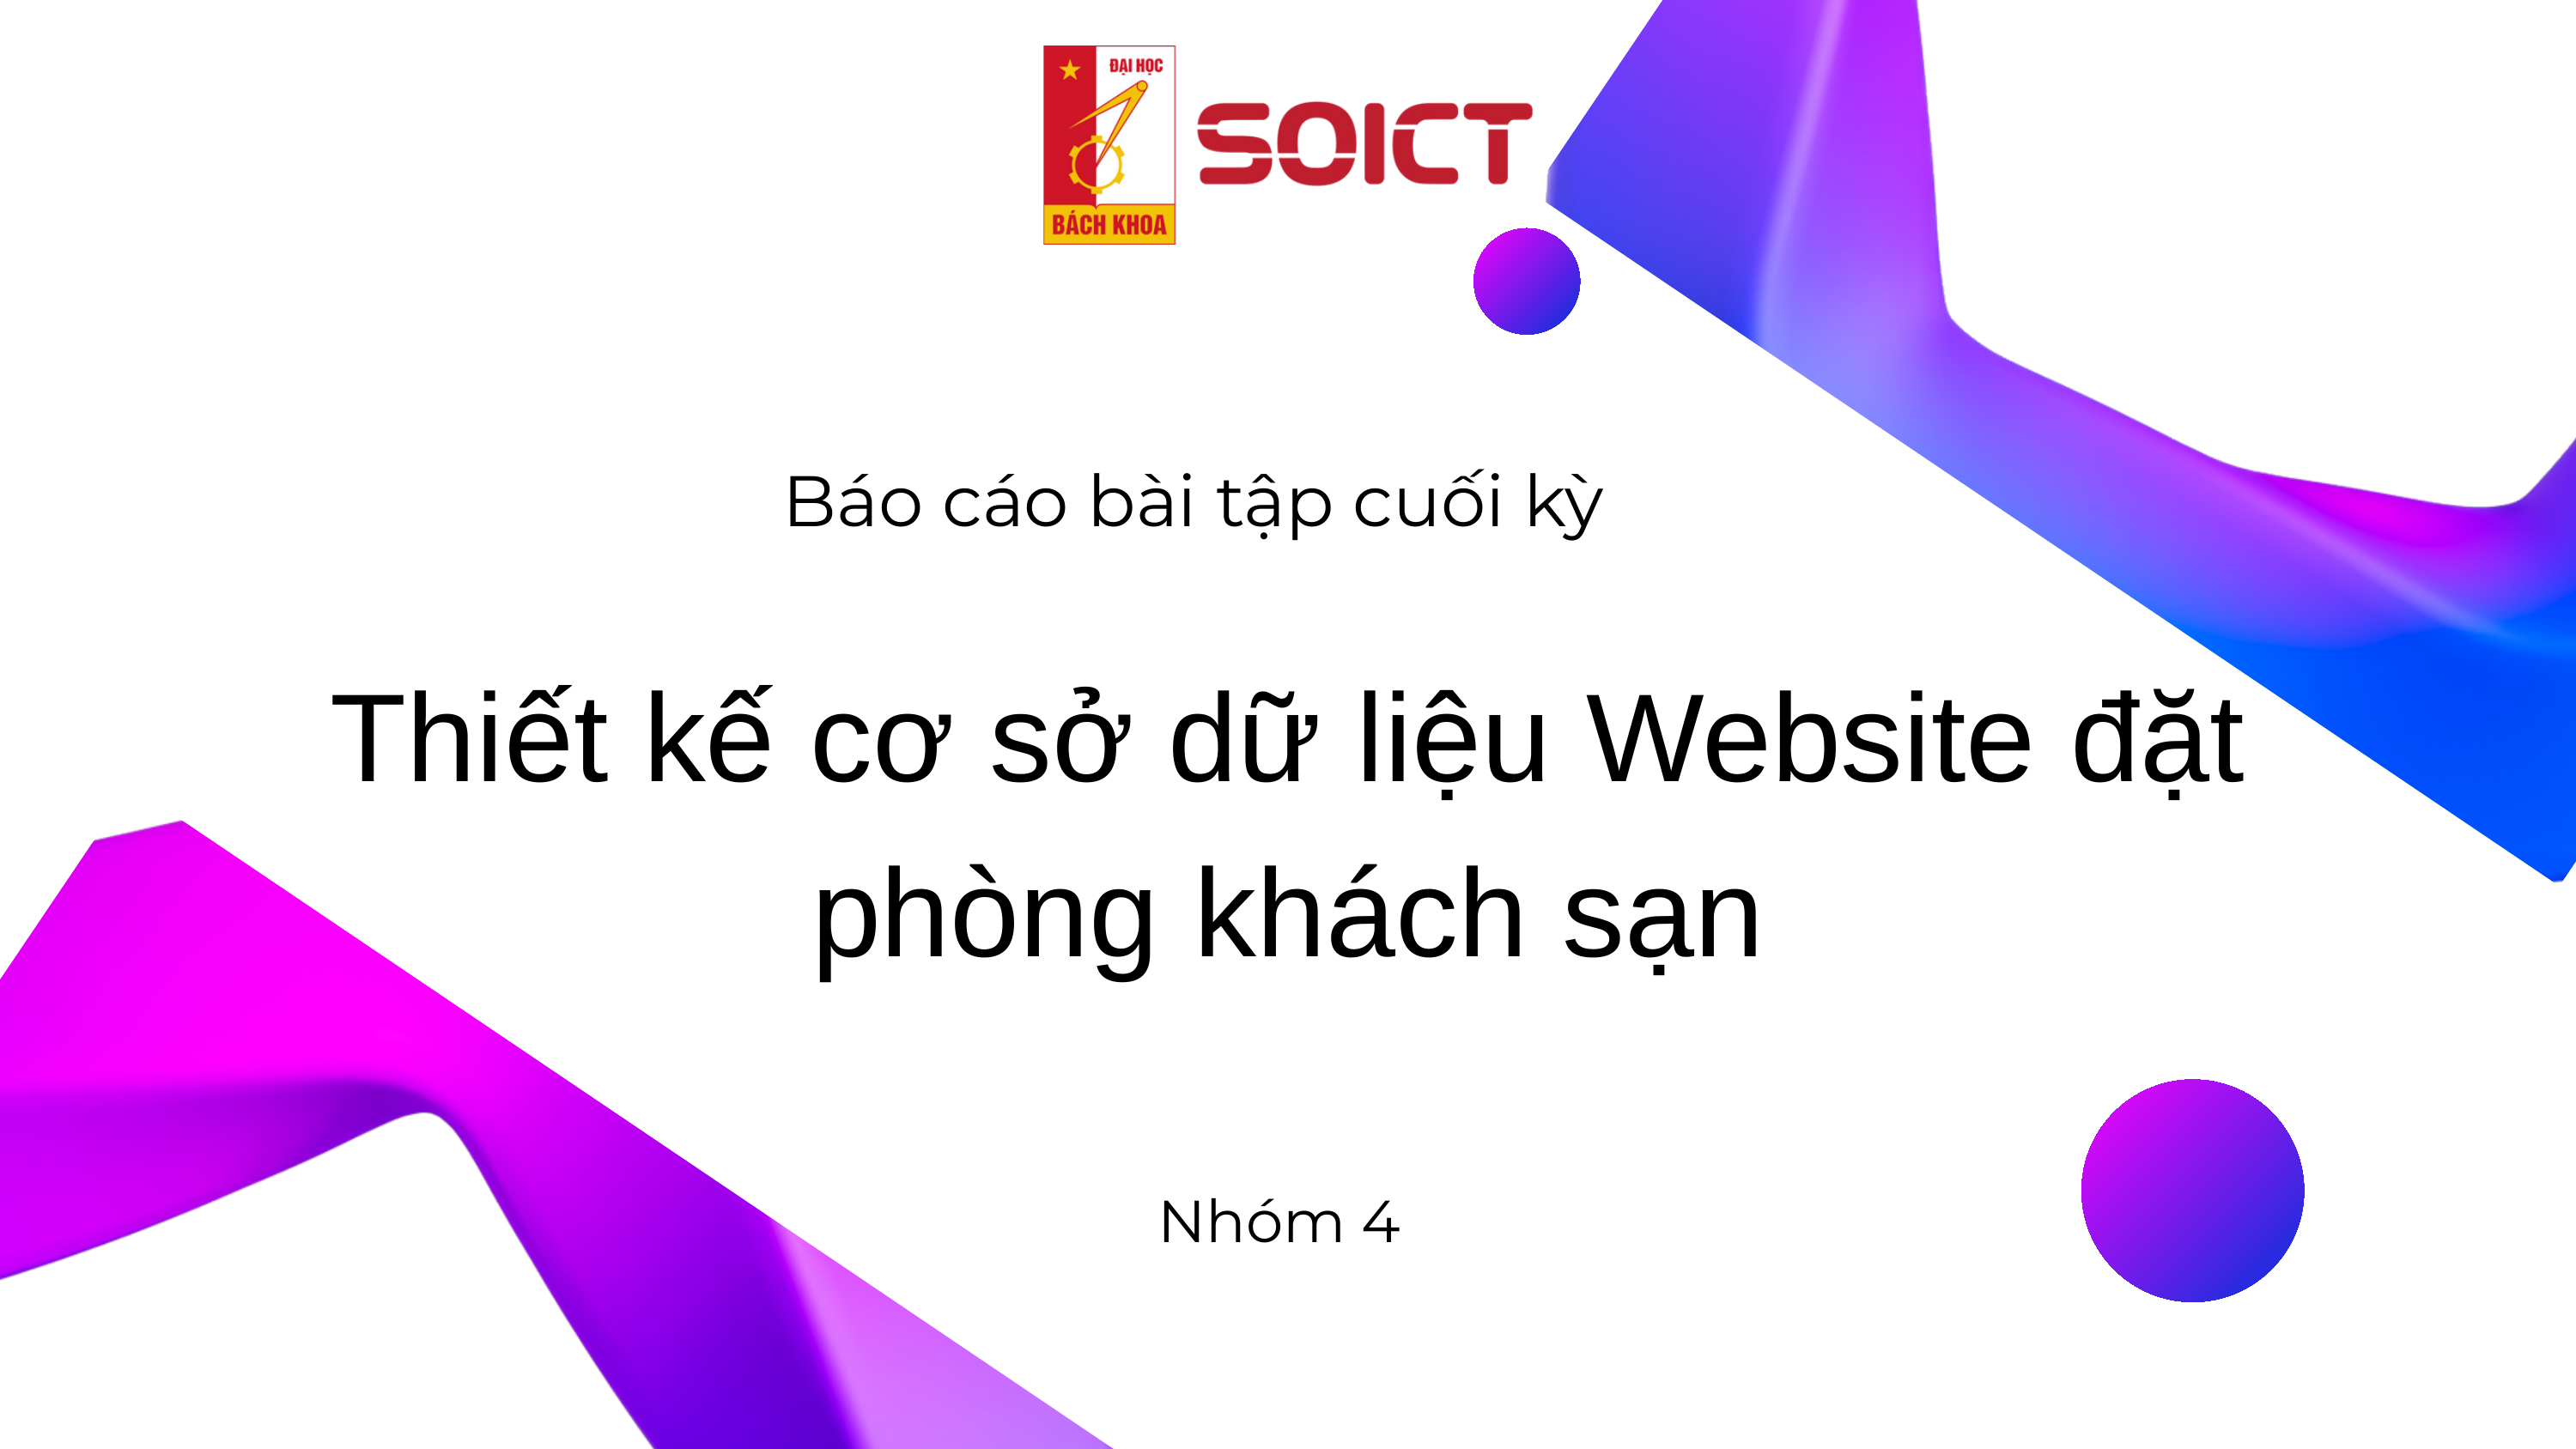

Báo cáo bài tập cuối kỳ
Thiết kế cơ sở dữ liệu Website đặt phòng khách sạn

Nhóm 4